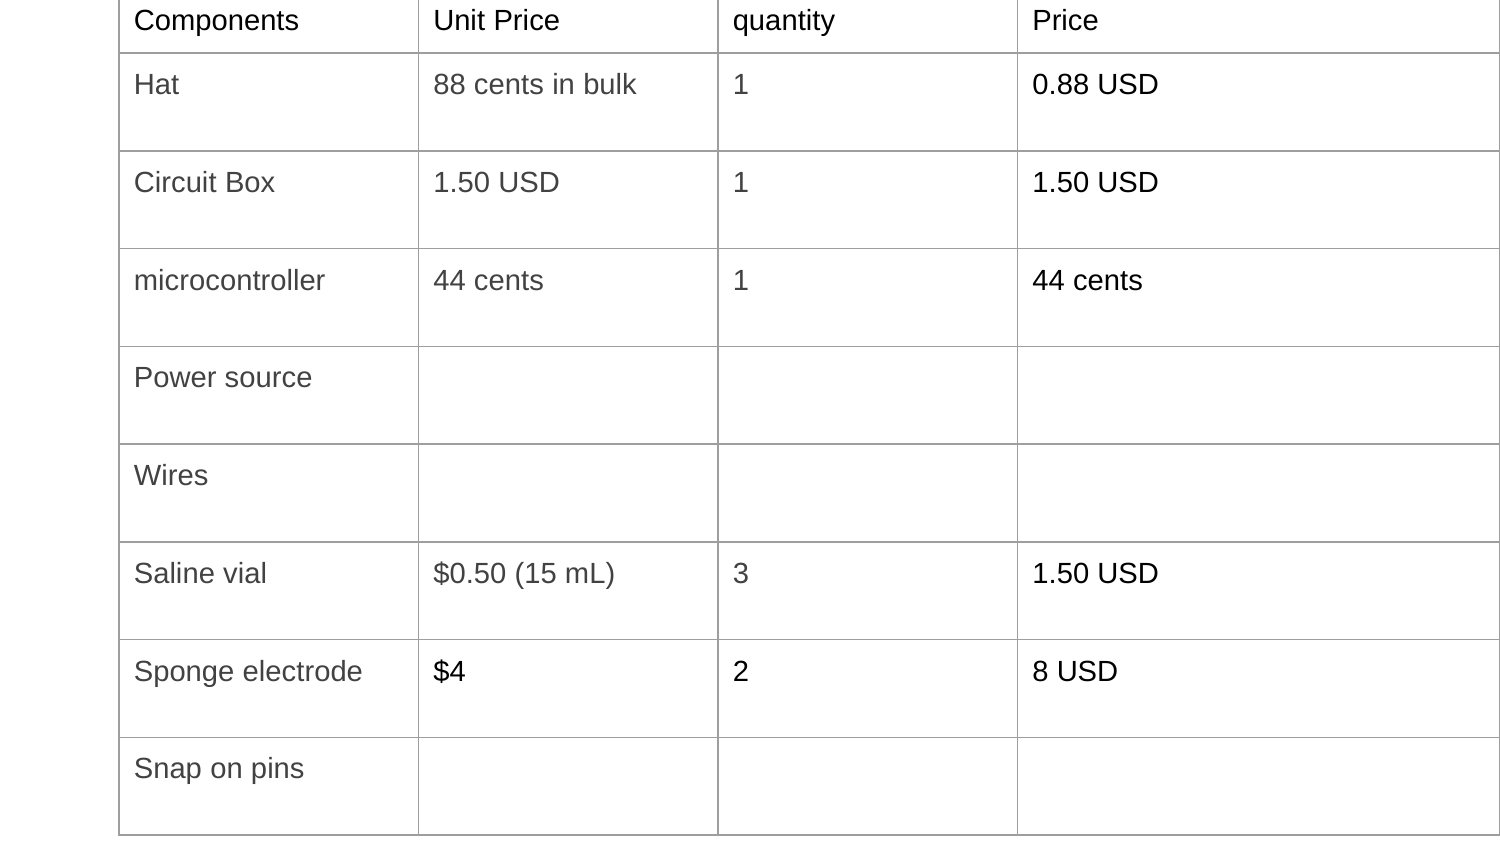

| Components | Unit Price | quantity | Price |
| --- | --- | --- | --- |
| Hat | 88 cents in bulk | 1 | 0.88 USD |
| Circuit Box | 1.50 USD | 1 | 1.50 USD |
| microcontroller | 44 cents | 1 | 44 cents |
| Power source |  |  |  |
| Wires |  |  |  |
| Saline vial | $0.50 (15 mL) | 3 | 1.50 USD |
| Sponge electrode | $4 | 2 | 8 USD |
| Snap on pins |  |  |  |